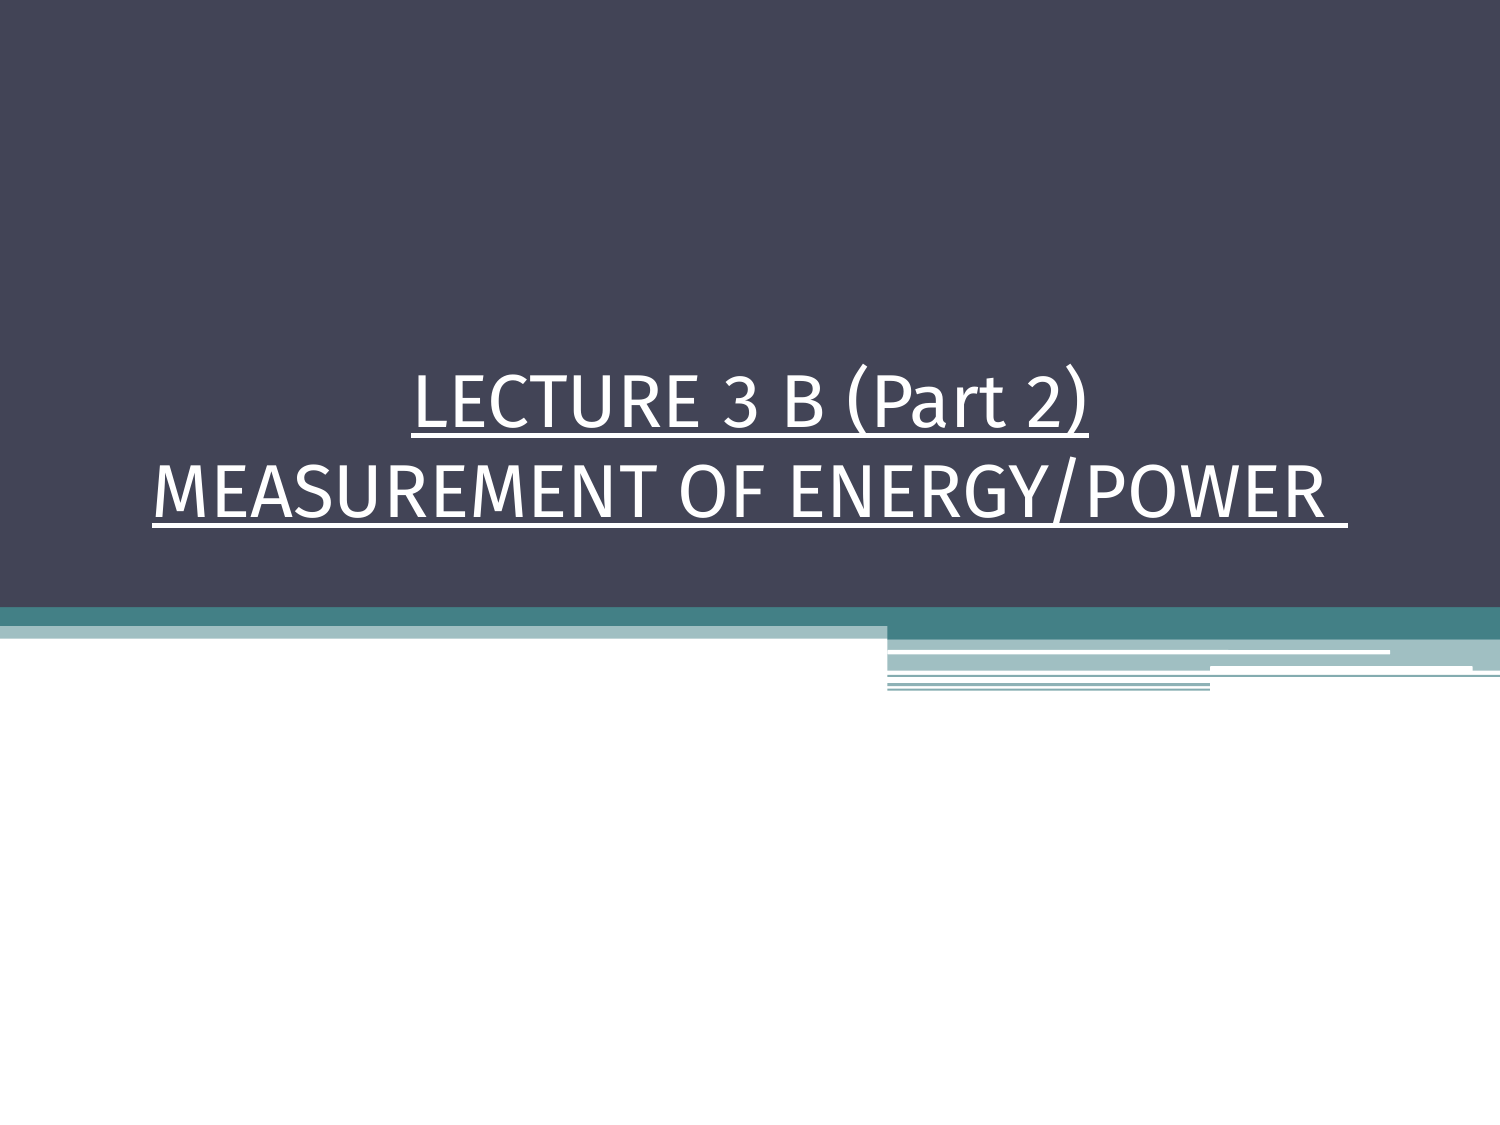

LECTURE 3 B (Part 2)
MEASUREMENT OF ENERGY/POWER